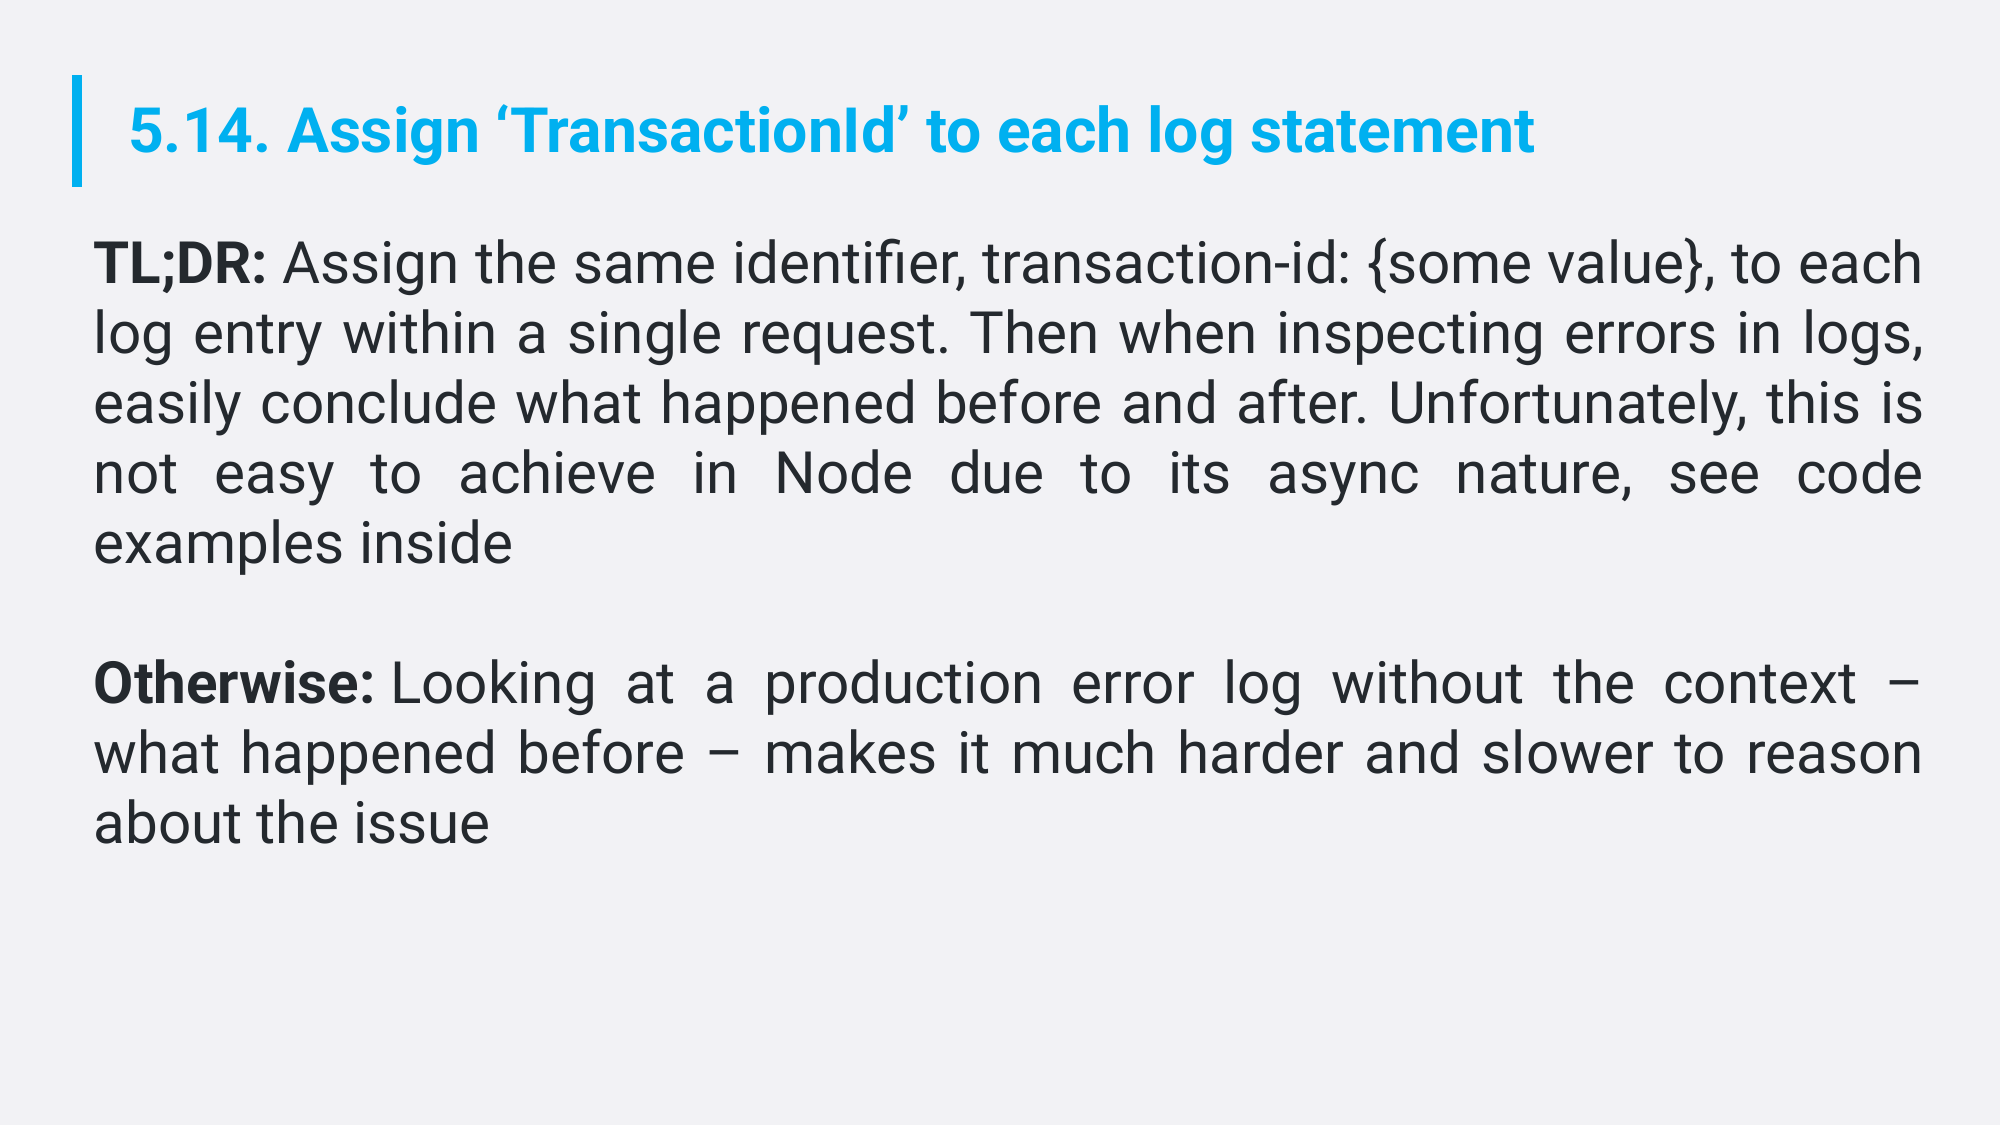

# 5.14. Assign ‘TransactionId’ to each log statement
TL;DR: Assign the same identifier, transaction-id: {some value}, to each log entry within a single request. Then when inspecting errors in logs, easily conclude what happened before and after. Unfortunately, this is not easy to achieve in Node due to its async nature, see code examples inside

Otherwise: Looking at a production error log without the context – what happened before – makes it much harder and slower to reason about the issue